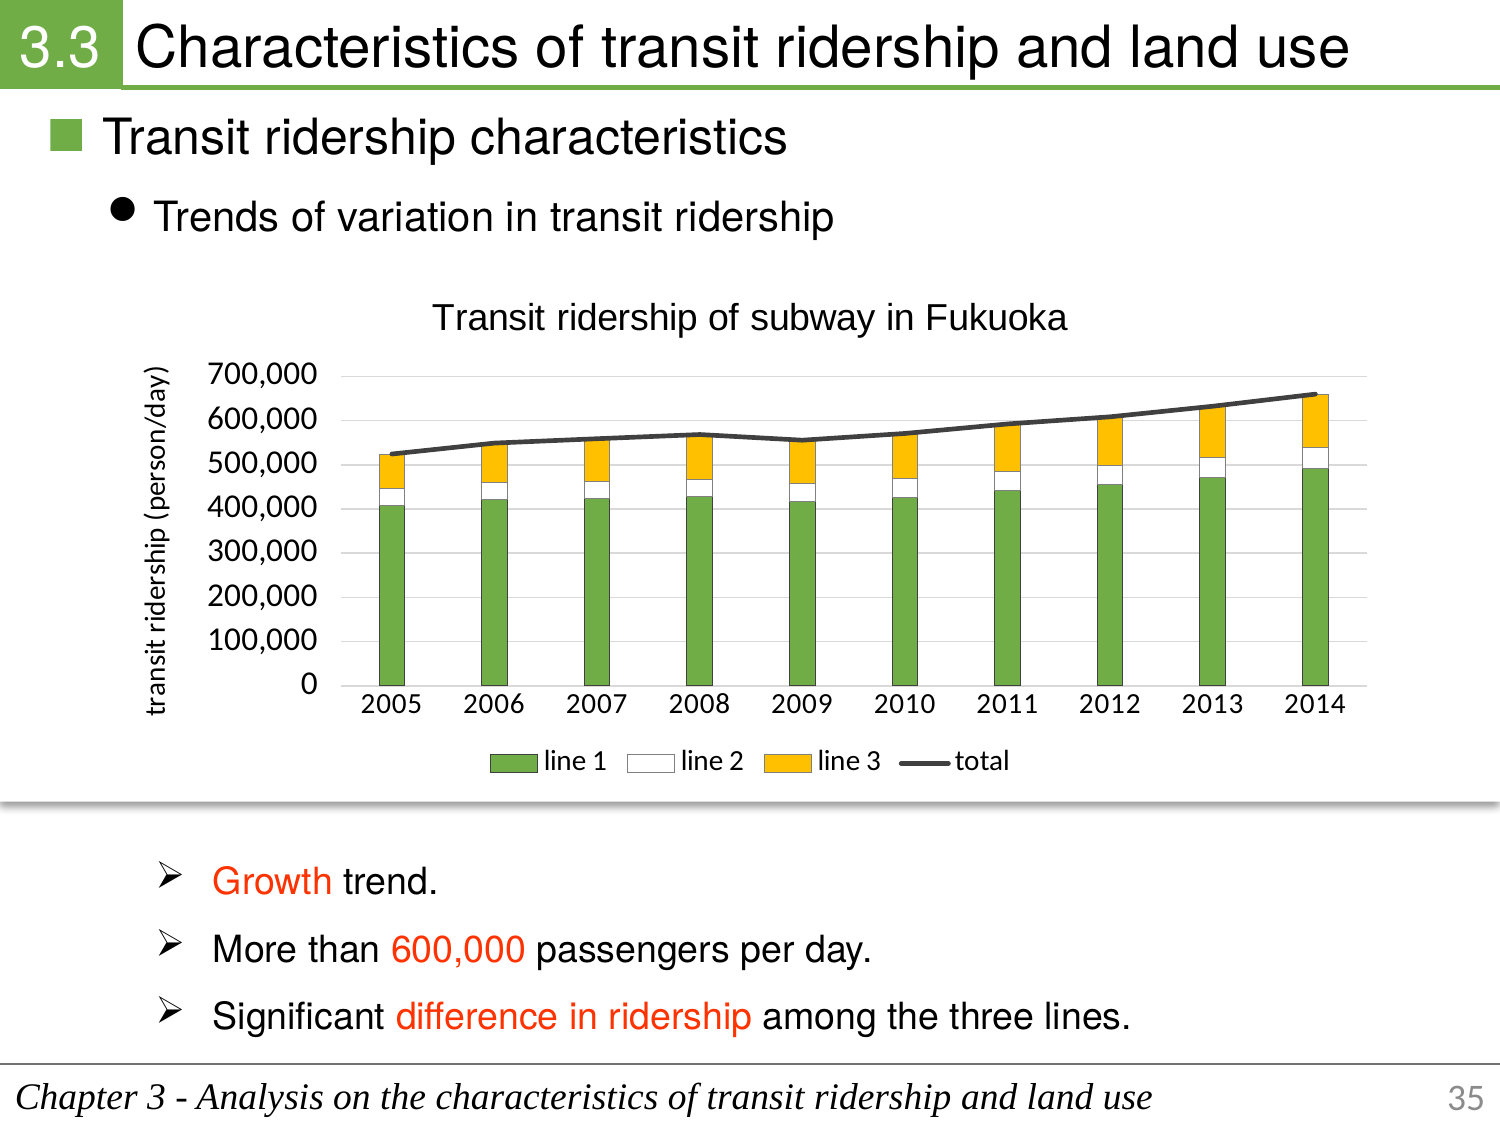

3.3
Characteristics of transit ridership and land use

Transit ridership characteristics

Trends of variation in transit ridership

### Chart: Transit ridership of subway in Fukuoka

| Category | line 1 | line 2 | line 3 | total |
|---|---|---|---|---|
| 2005 | 408641.0 | 38887.0 | 77007.0 | 524535.0 |
| 2006 | 420811.0 | 39429.0 | 88969.0 | 549209.0 |
| 2007 | 424076.0 | 39145.0 | 95886.0 | 559107.0 |
| 2008 | 427402.0 | 40394.0 | 100822.0 | 568618.0 |
| 2009 | 417222.0 | 40015.0 | 98519.0 | 555756.0 |
| 2010 | 426908.0 | 41347.0 | 102808.0 | 571063.0 |
| 2011 | 442126.0 | 42583.0 | 107775.0 | 592484.0 |
| 2012 | 454504.0 | 43727.0 | 110471.0 | 608702.0 |
| 2013 | 471578.0 | 45848.0 | 115163.0 | 632589.0 |
| 2014 | 491838.0 | 47704.0 | 120410.0 | 659952.0 |
 Growth trend.
 More than 600,000 passengers per day.
 Significant difference in ridership among the three lines.
Chapter 3 - Analysis on the characteristics of transit ridership and land use

35